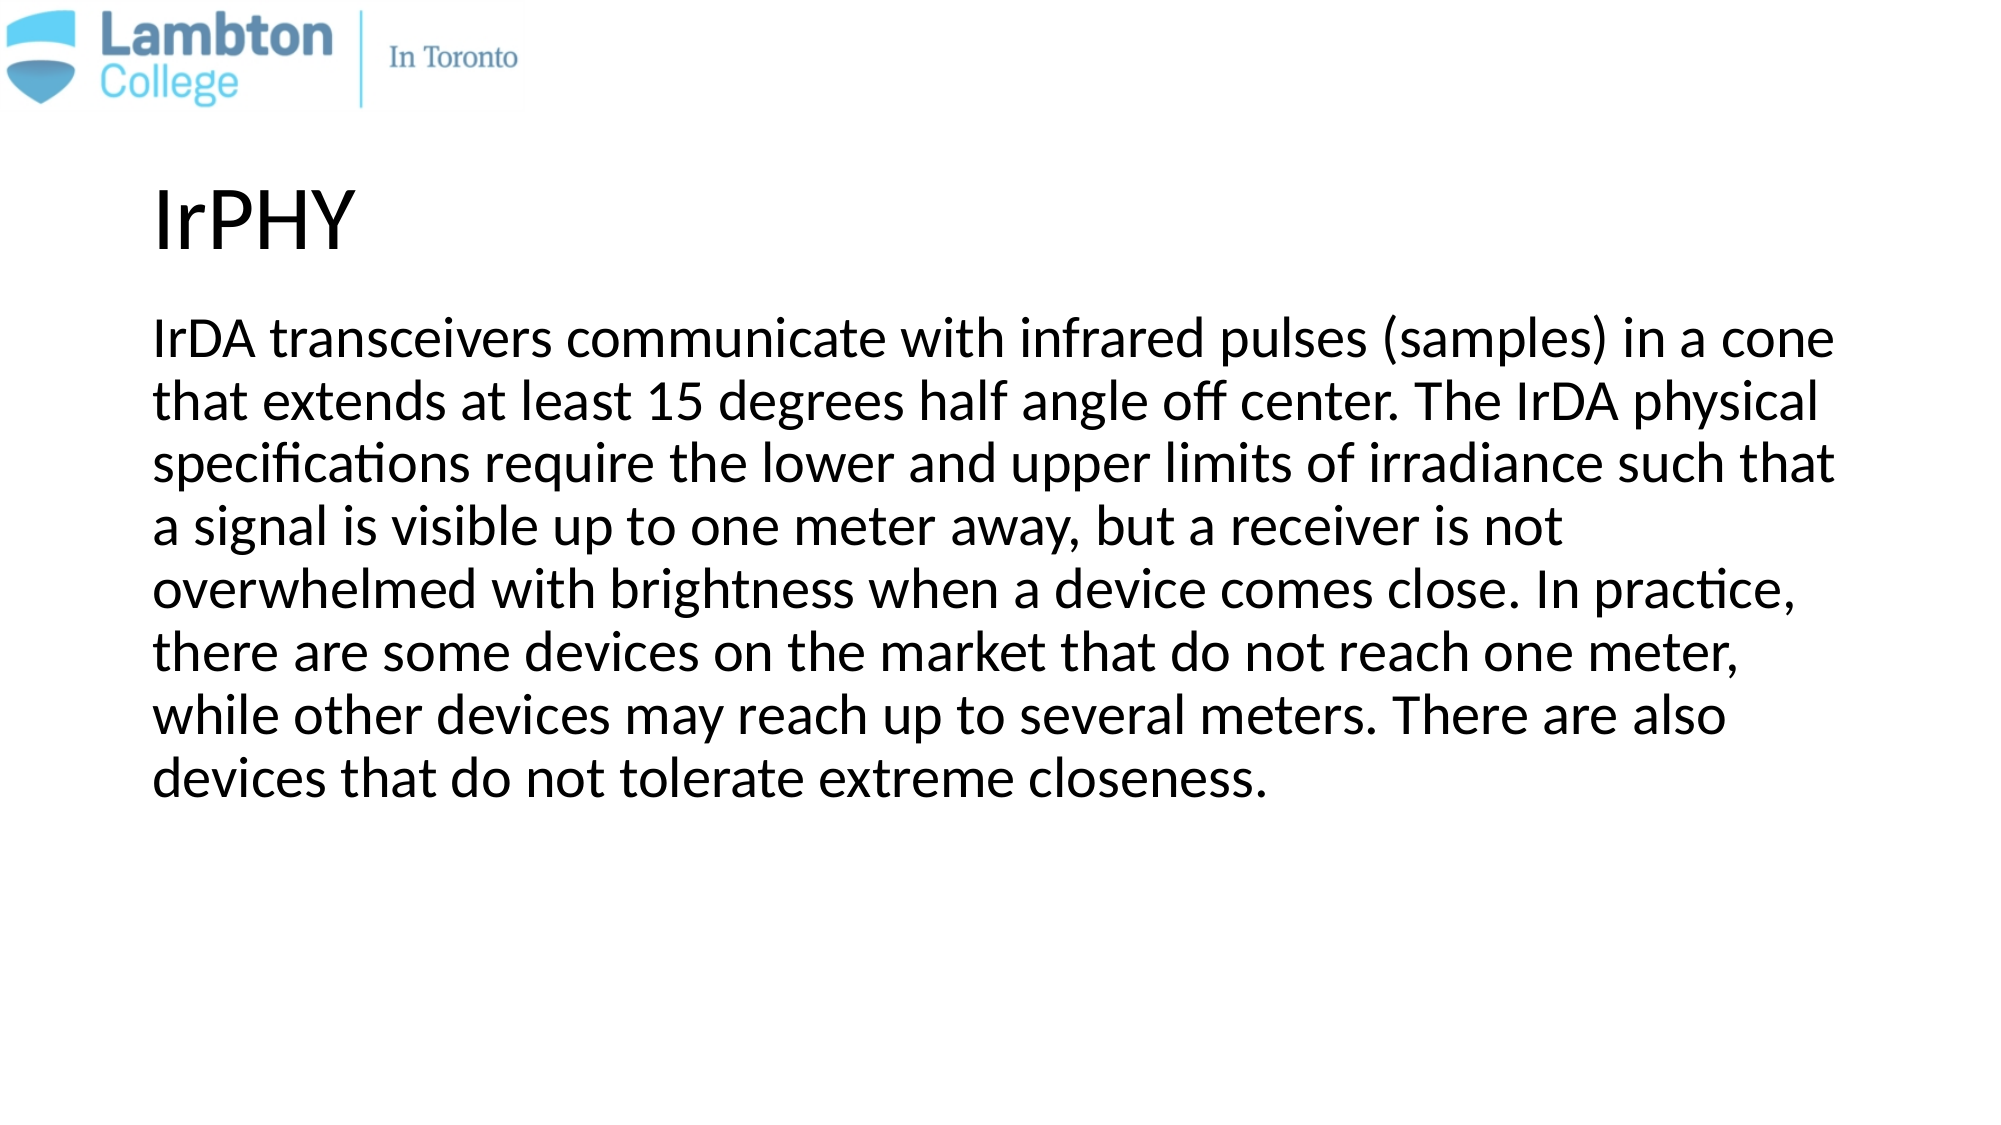

# IrPHY
IrDA transceivers communicate with infrared pulses (samples) in a cone that extends at least 15 degrees half angle off center. The IrDA physical specifications require the lower and upper limits of irradiance such that a signal is visible up to one meter away, but a receiver is not overwhelmed with brightness when a device comes close. In practice, there are some devices on the market that do not reach one meter, while other devices may reach up to several meters. There are also devices that do not tolerate extreme closeness.